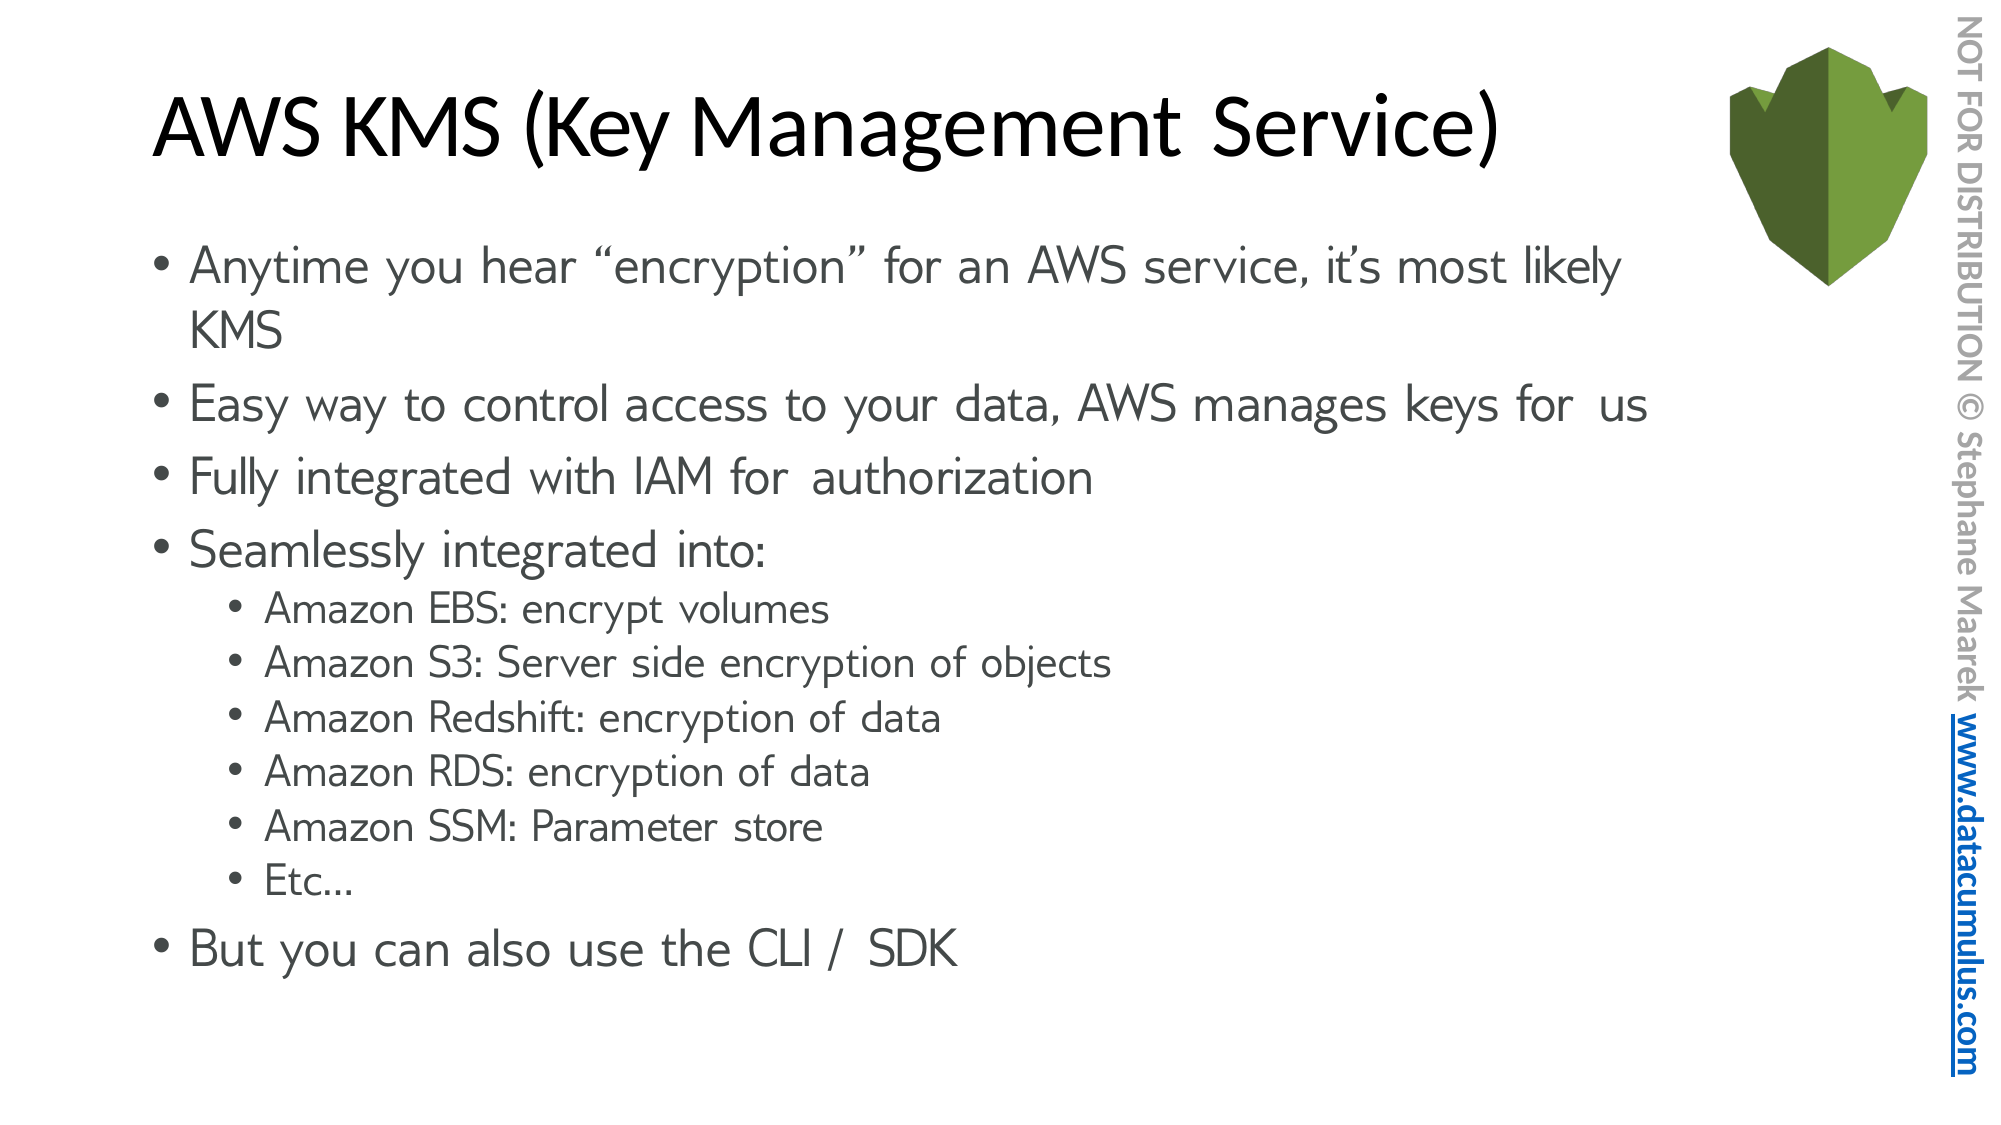

NOT FOR DISTRIBUTION © Stephane Maarek www.datacumulus.com

# AWS KMS (Key Management Service)
Anytime you hear “encryption” for an AWS service, it’s most likely KMS
Easy way to control access to your data, AWS manages keys for us
Fully integrated with IAM for authorization
Seamlessly integrated into:
Amazon EBS: encrypt volumes
Amazon S3: Server side encryption of objects
Amazon Redshift: encryption of data
Amazon RDS: encryption of data
Amazon SSM: Parameter store
Etc…
But you can also use the CLI / SDK
© Stephane Maarek